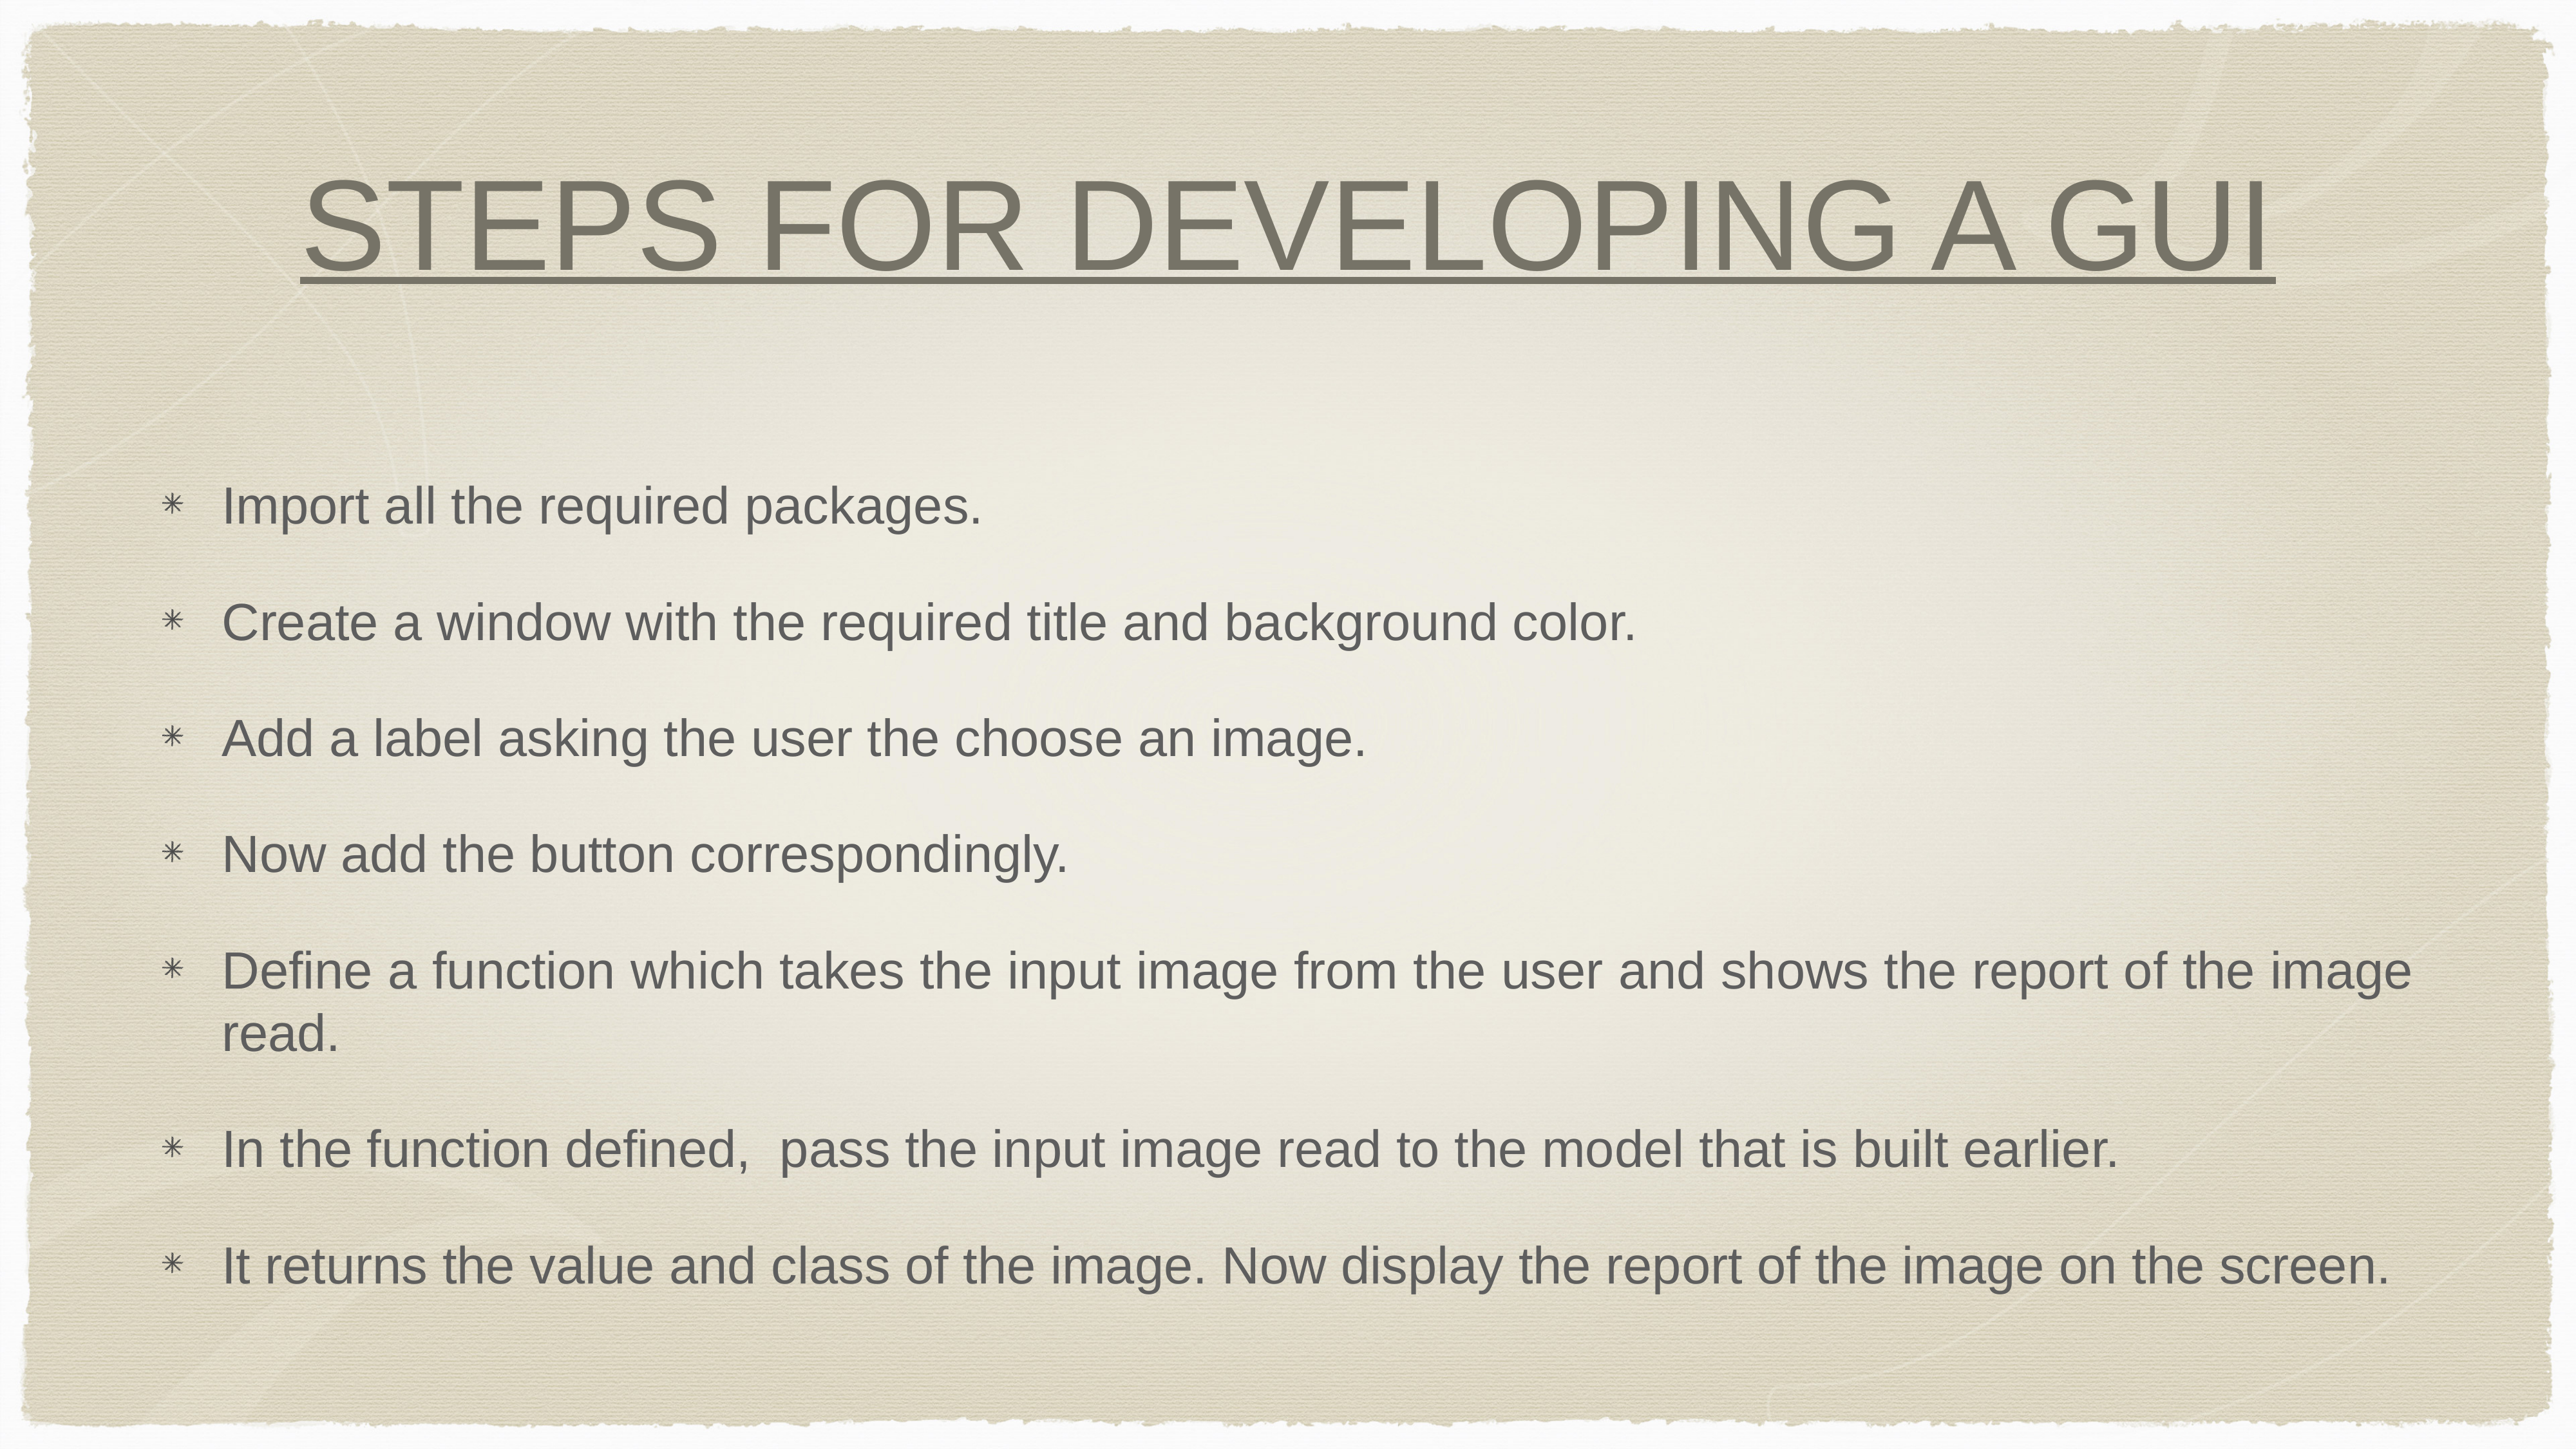

# STEPS FOR DEVELOPING A GUI

Import all the required packages.
Create a window with the required title and background color.
Add a label asking the user the choose an image.
Now add the button correspondingly.
Define a function which takes the input image from the user and shows the report of the image read.
In the function defined,  pass the input image read to the model that is built earlier.
It returns the value and class of the image. Now display the report of the image on the screen.